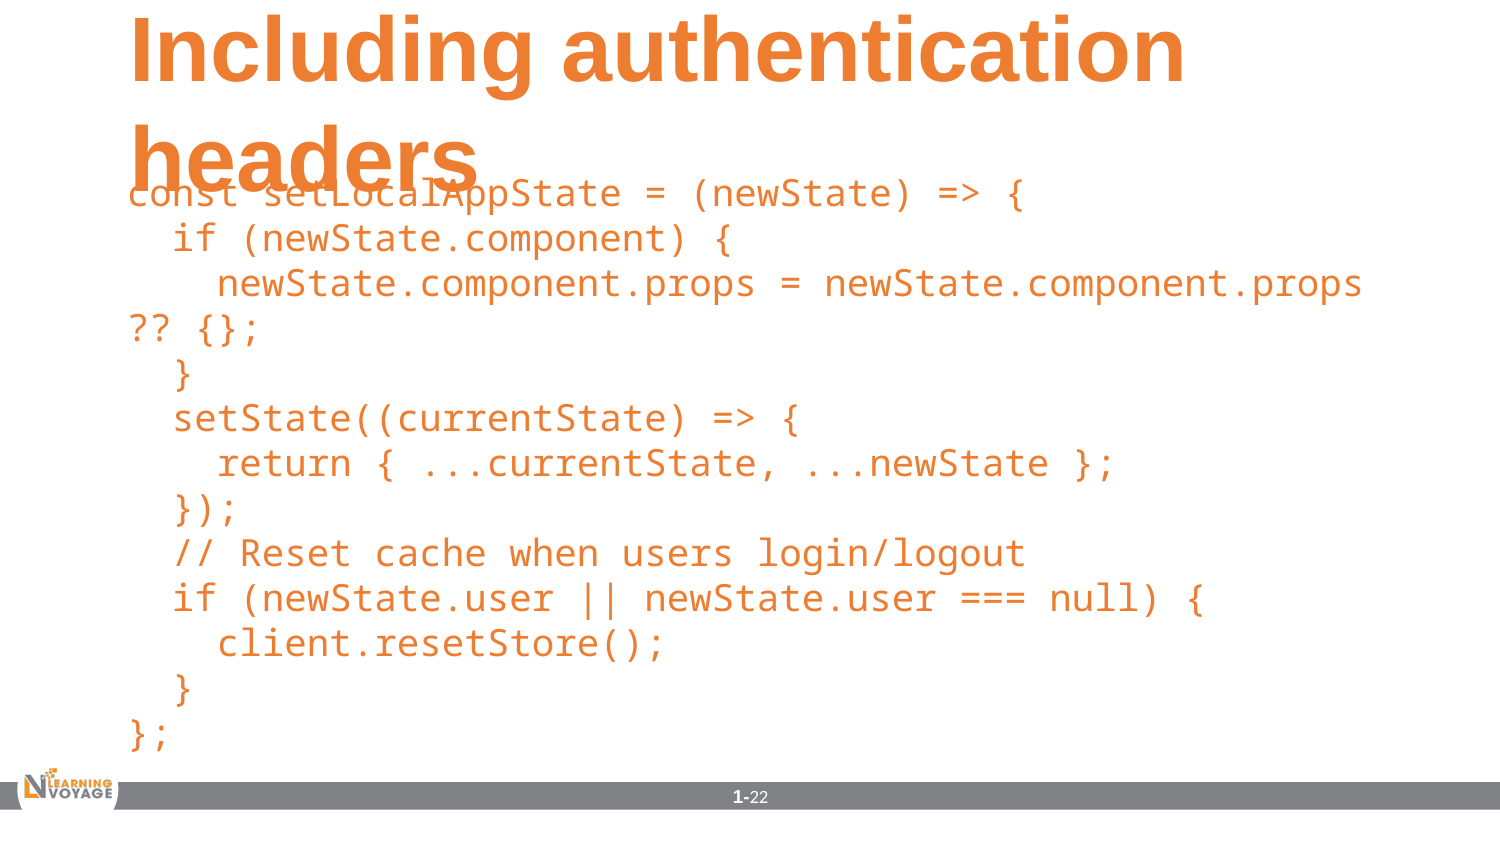

Including authentication headers
const setLocalAppState = (newState) => {
  if (newState.component) {
    newState.component.props = newState.component.props ?? {};
  }
  setState((currentState) => {
    return { ...currentState, ...newState };
  });
  // Reset cache when users login/logout
  if (newState.user || newState.user === null) {
    client.resetStore();
  }
};
1-22